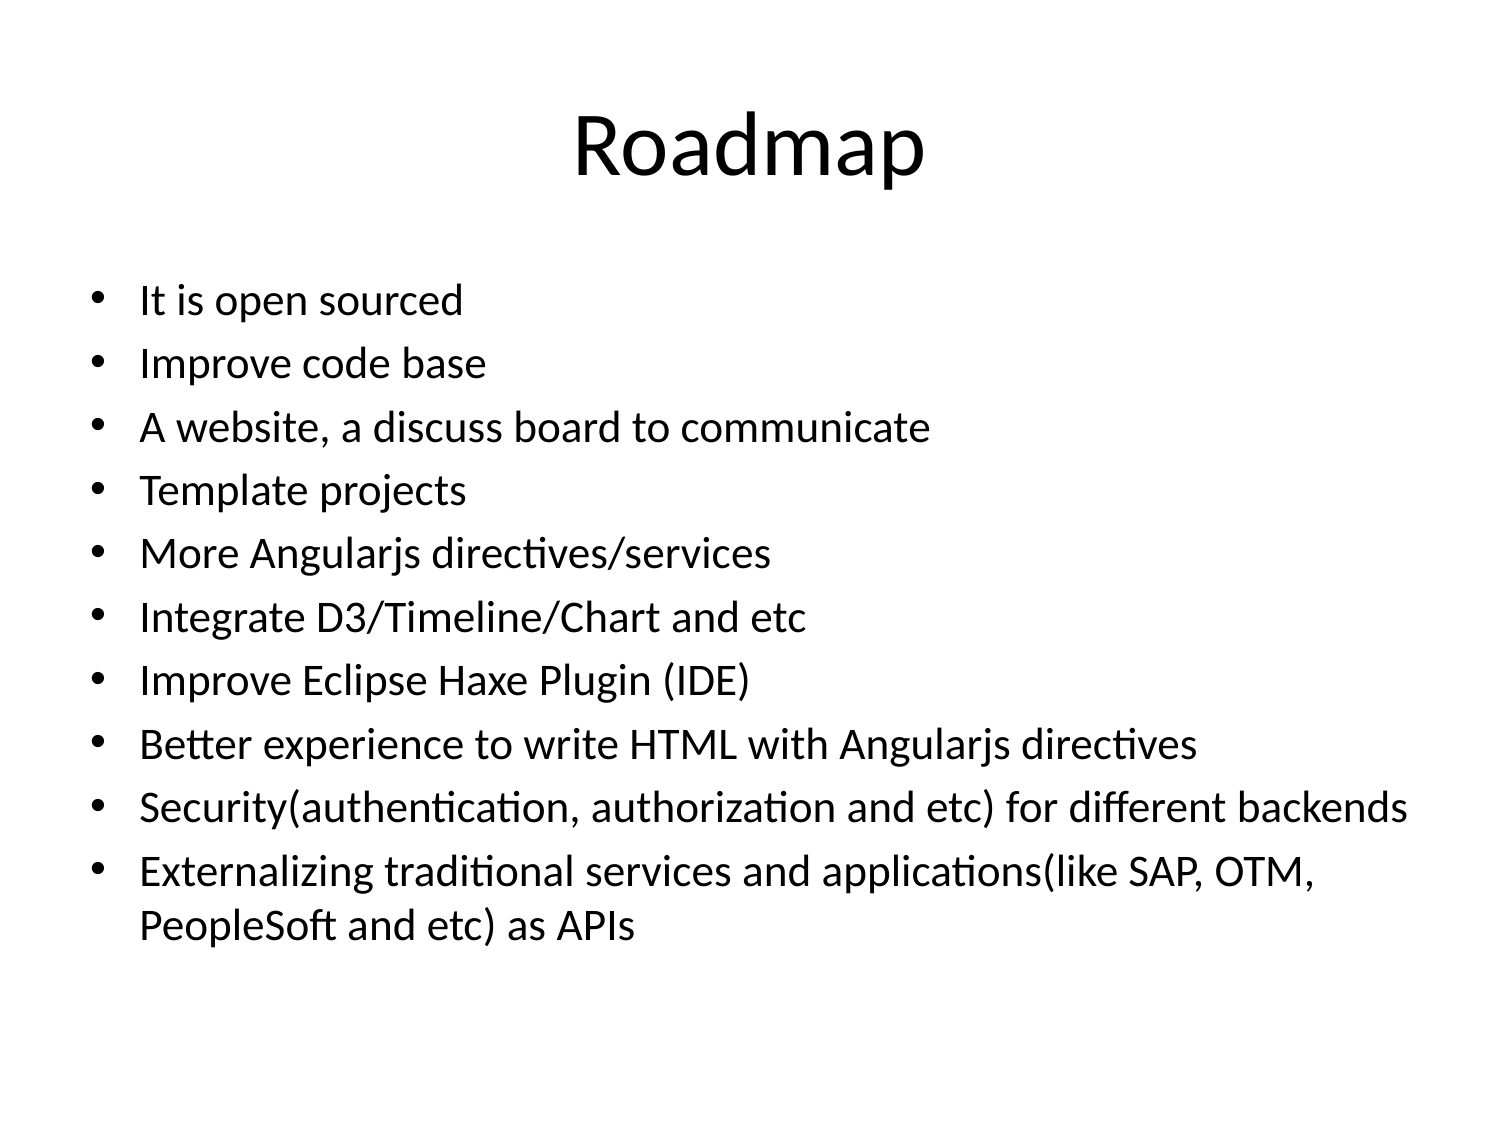

# Roadmap
It is open sourced
Improve code base
A website, a discuss board to communicate
Template projects
More Angularjs directives/services
Integrate D3/Timeline/Chart and etc
Improve Eclipse Haxe Plugin (IDE)
Better experience to write HTML with Angularjs directives
Security(authentication, authorization and etc) for different backends
Externalizing traditional services and applications(like SAP, OTM, PeopleSoft and etc) as APIs